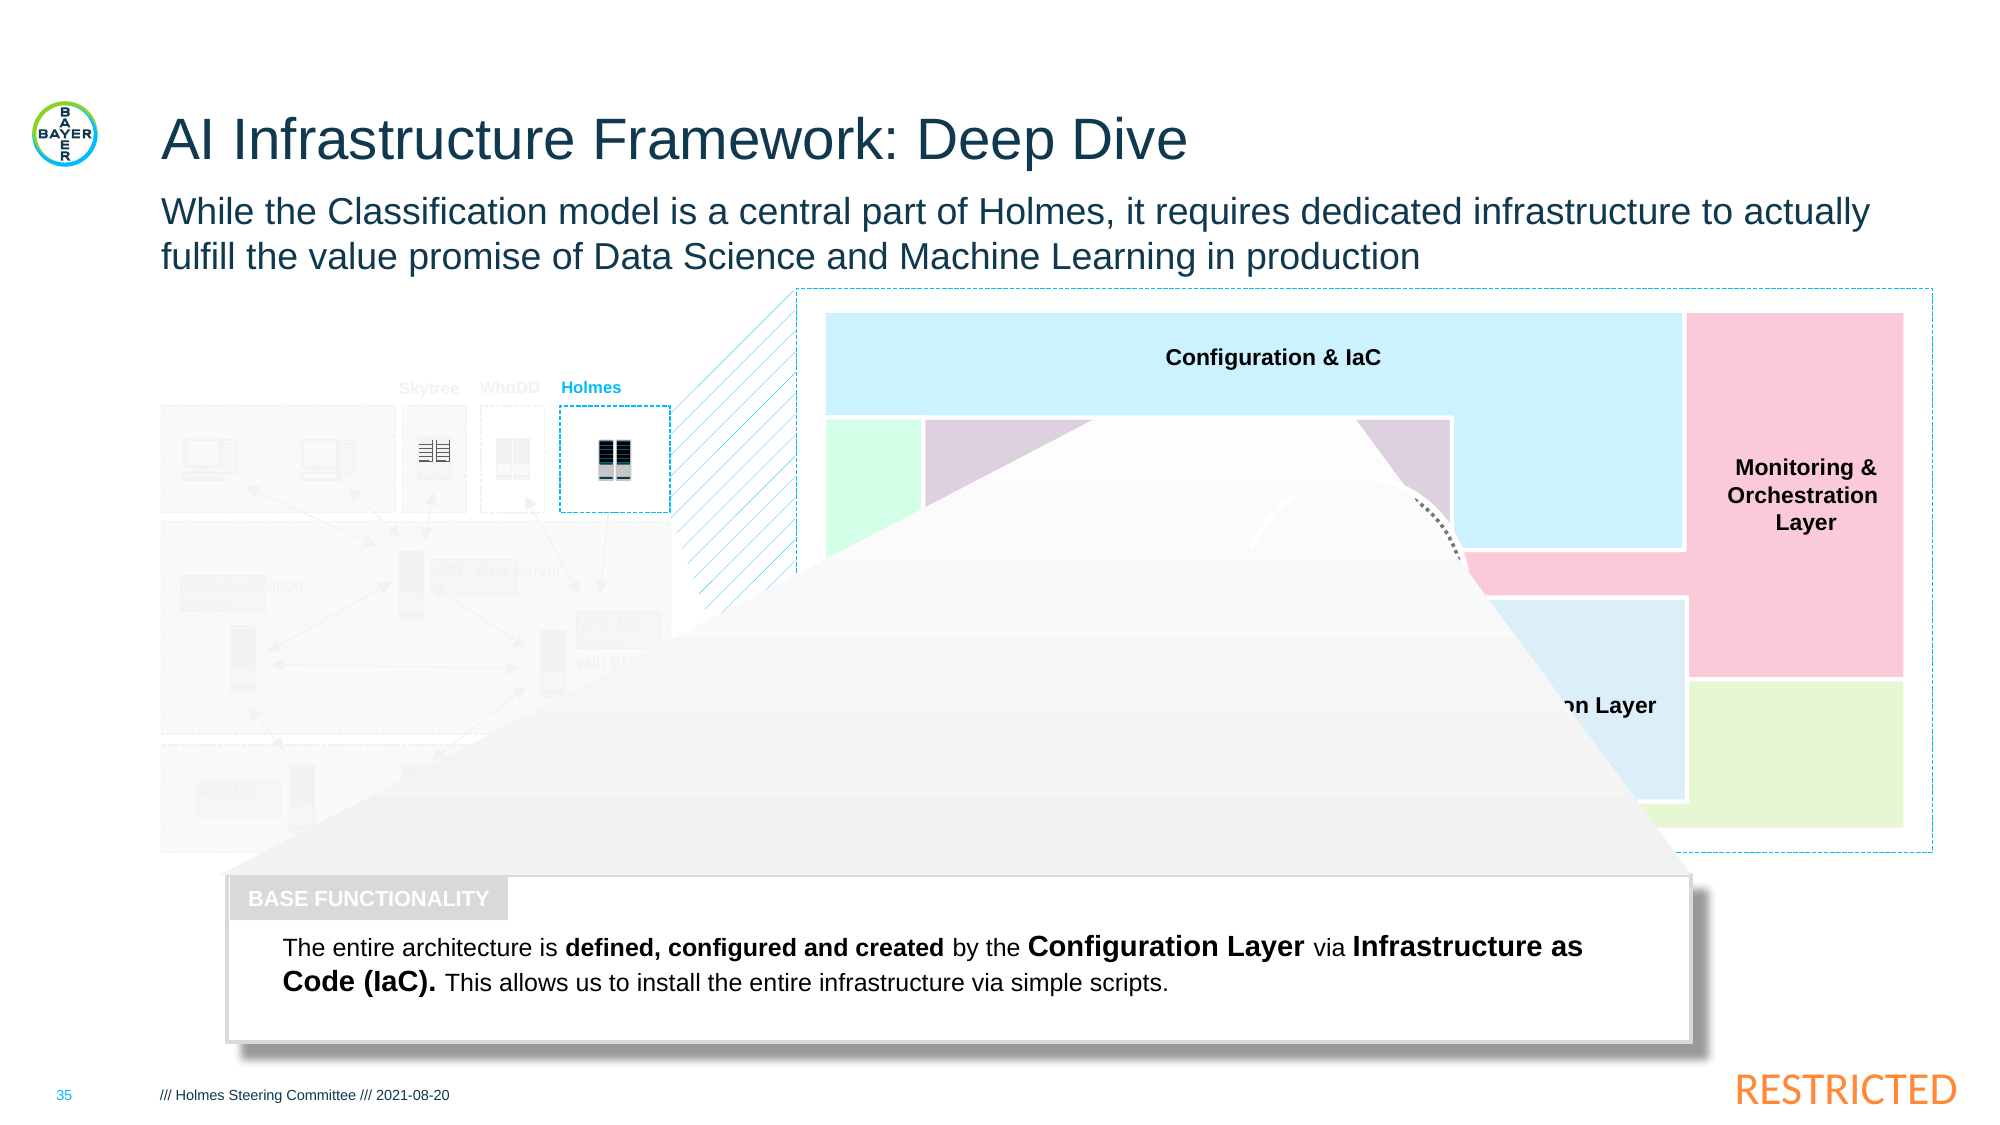

# AI Infrastructure Framework: Deep Dive
While the Classification model is a central part of Holmes, it requires dedicated infrastructure to actually fulfill the value promise of Data Science and Machine Learning in production

Configuration & IaC

WhoDD
Holmes
Skytree

Monitoring & Orchestration
Layer

Training Layer

MPC Web Server
MPC Application
Server

Ingestion Layer

Classification
Model
MPC DB
Server
with EPG

Serving Layer
Transformation Layer

Storage Layer

Fileserver
ARGUS
SAS
BASE FUNCTIONALITY
The entire architecture is defined, configured and created by the Configuration Layer via Infrastructure as Code (IaC). This allows us to install the entire infrastructure via simple scripts.
35
/// Holmes Steering Committee /// 2021-08-20